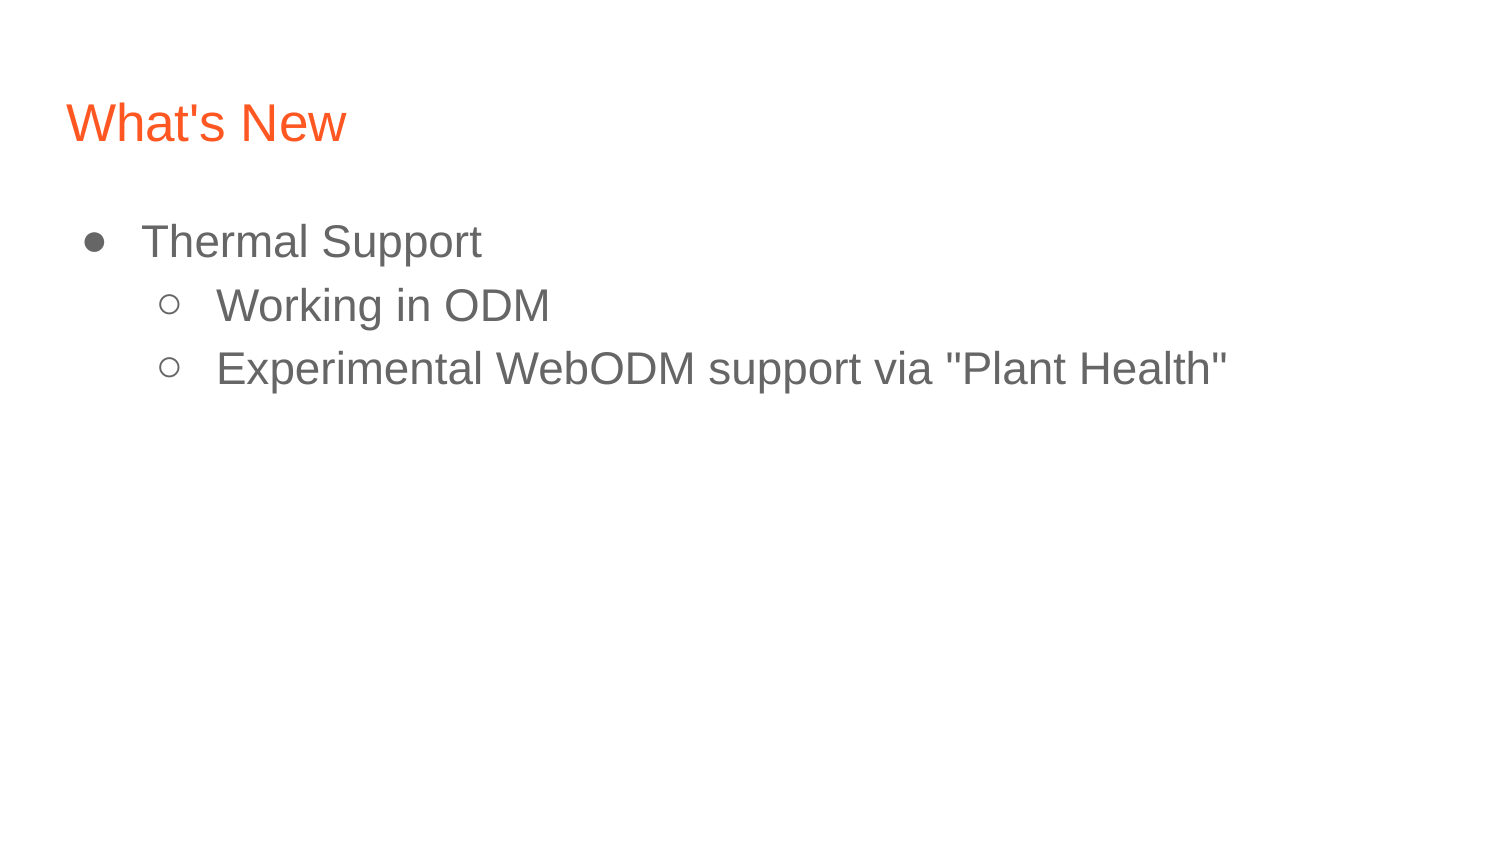

# What's New
Thermal Support
Working in ODM
Experimental WebODM support via "Plant Health"